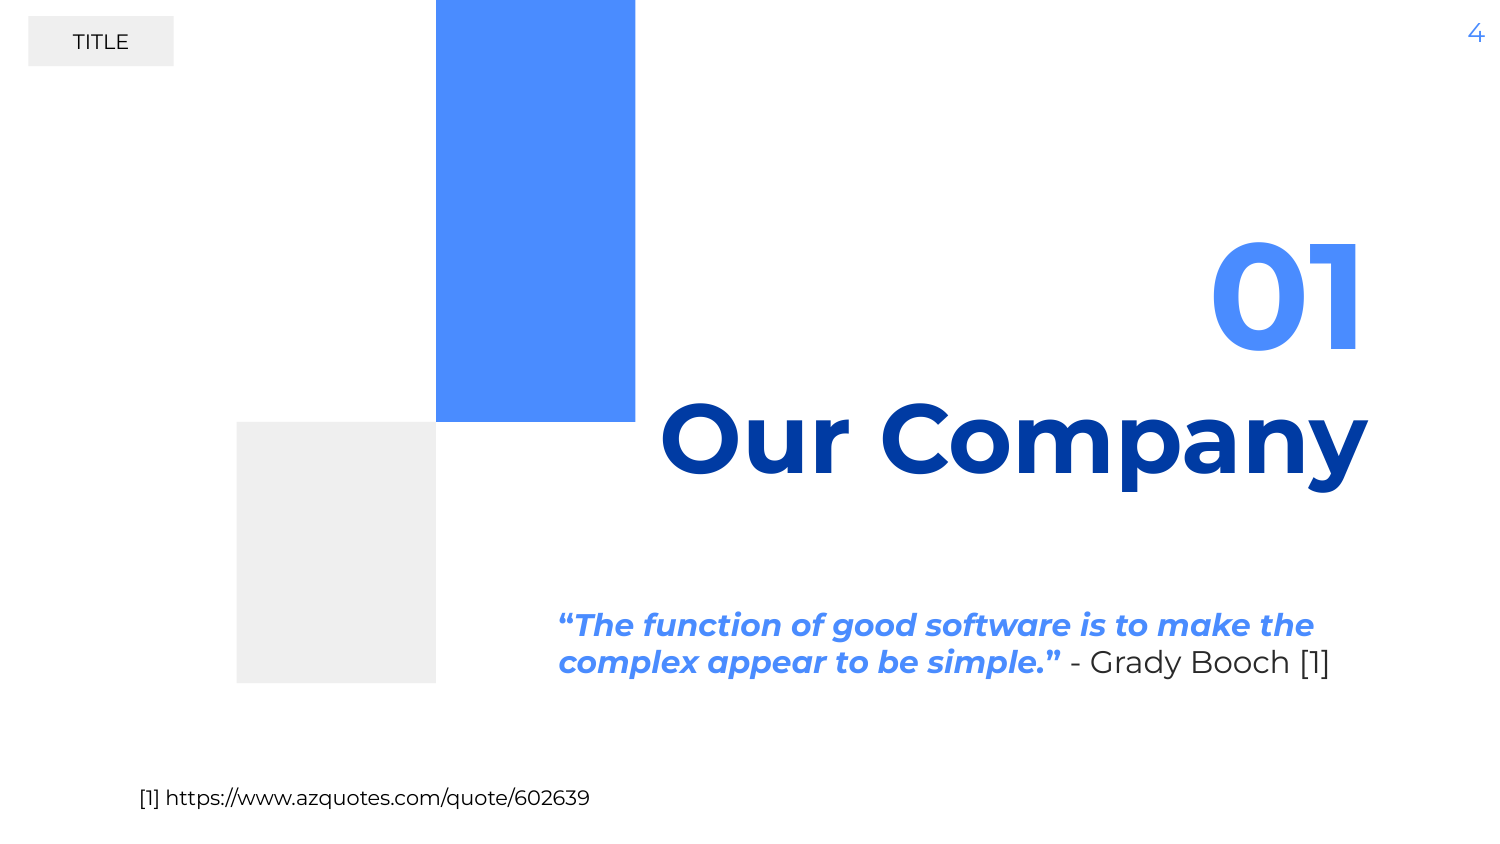

4
TITLE
01
# Our Company
“The function of good software is to make the complex appear to be simple.” - Grady Booch [1]
[1] https://www.azquotes.com/quote/602639